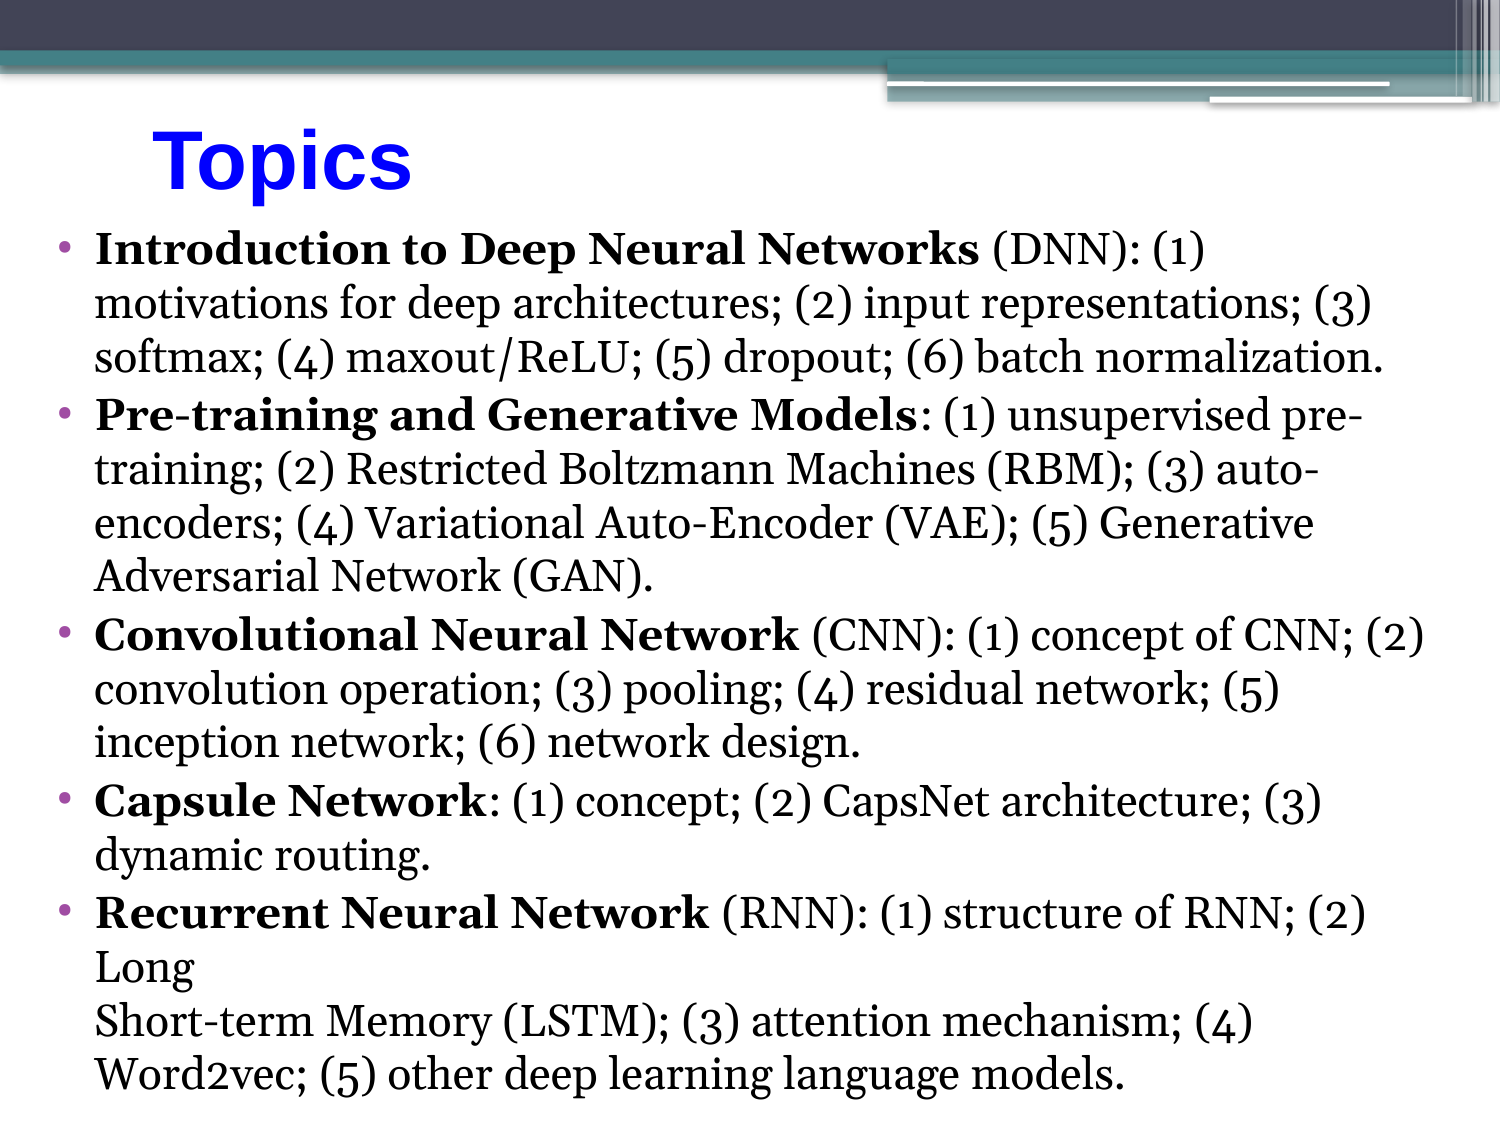

# Topics
Introduction to Deep Neural Networks (DNN): (1) motivations for deep architectures; (2) input representations; (3) softmax; (4) maxout/ReLU; (5) dropout; (6) batch normalization.
Pre-training and Generative Models: (1) unsupervised pre-training; (2) Restricted Boltzmann Machines (RBM); (3) auto-encoders; (4) Variational Auto-Encoder (VAE); (5) Generative Adversarial Network (GAN).
Convolutional Neural Network (CNN): (1) concept of CNN; (2) convolution operation; (3) pooling; (4) residual network; (5) inception network; (6) network design.
Capsule Network: (1) concept; (2) CapsNet architecture; (3) dynamic routing.
Recurrent Neural Network (RNN): (1) structure of RNN; (2) Long
Short-term Memory (LSTM); (3) attention mechanism; (4) Word2vec; (5) other deep learning language models.